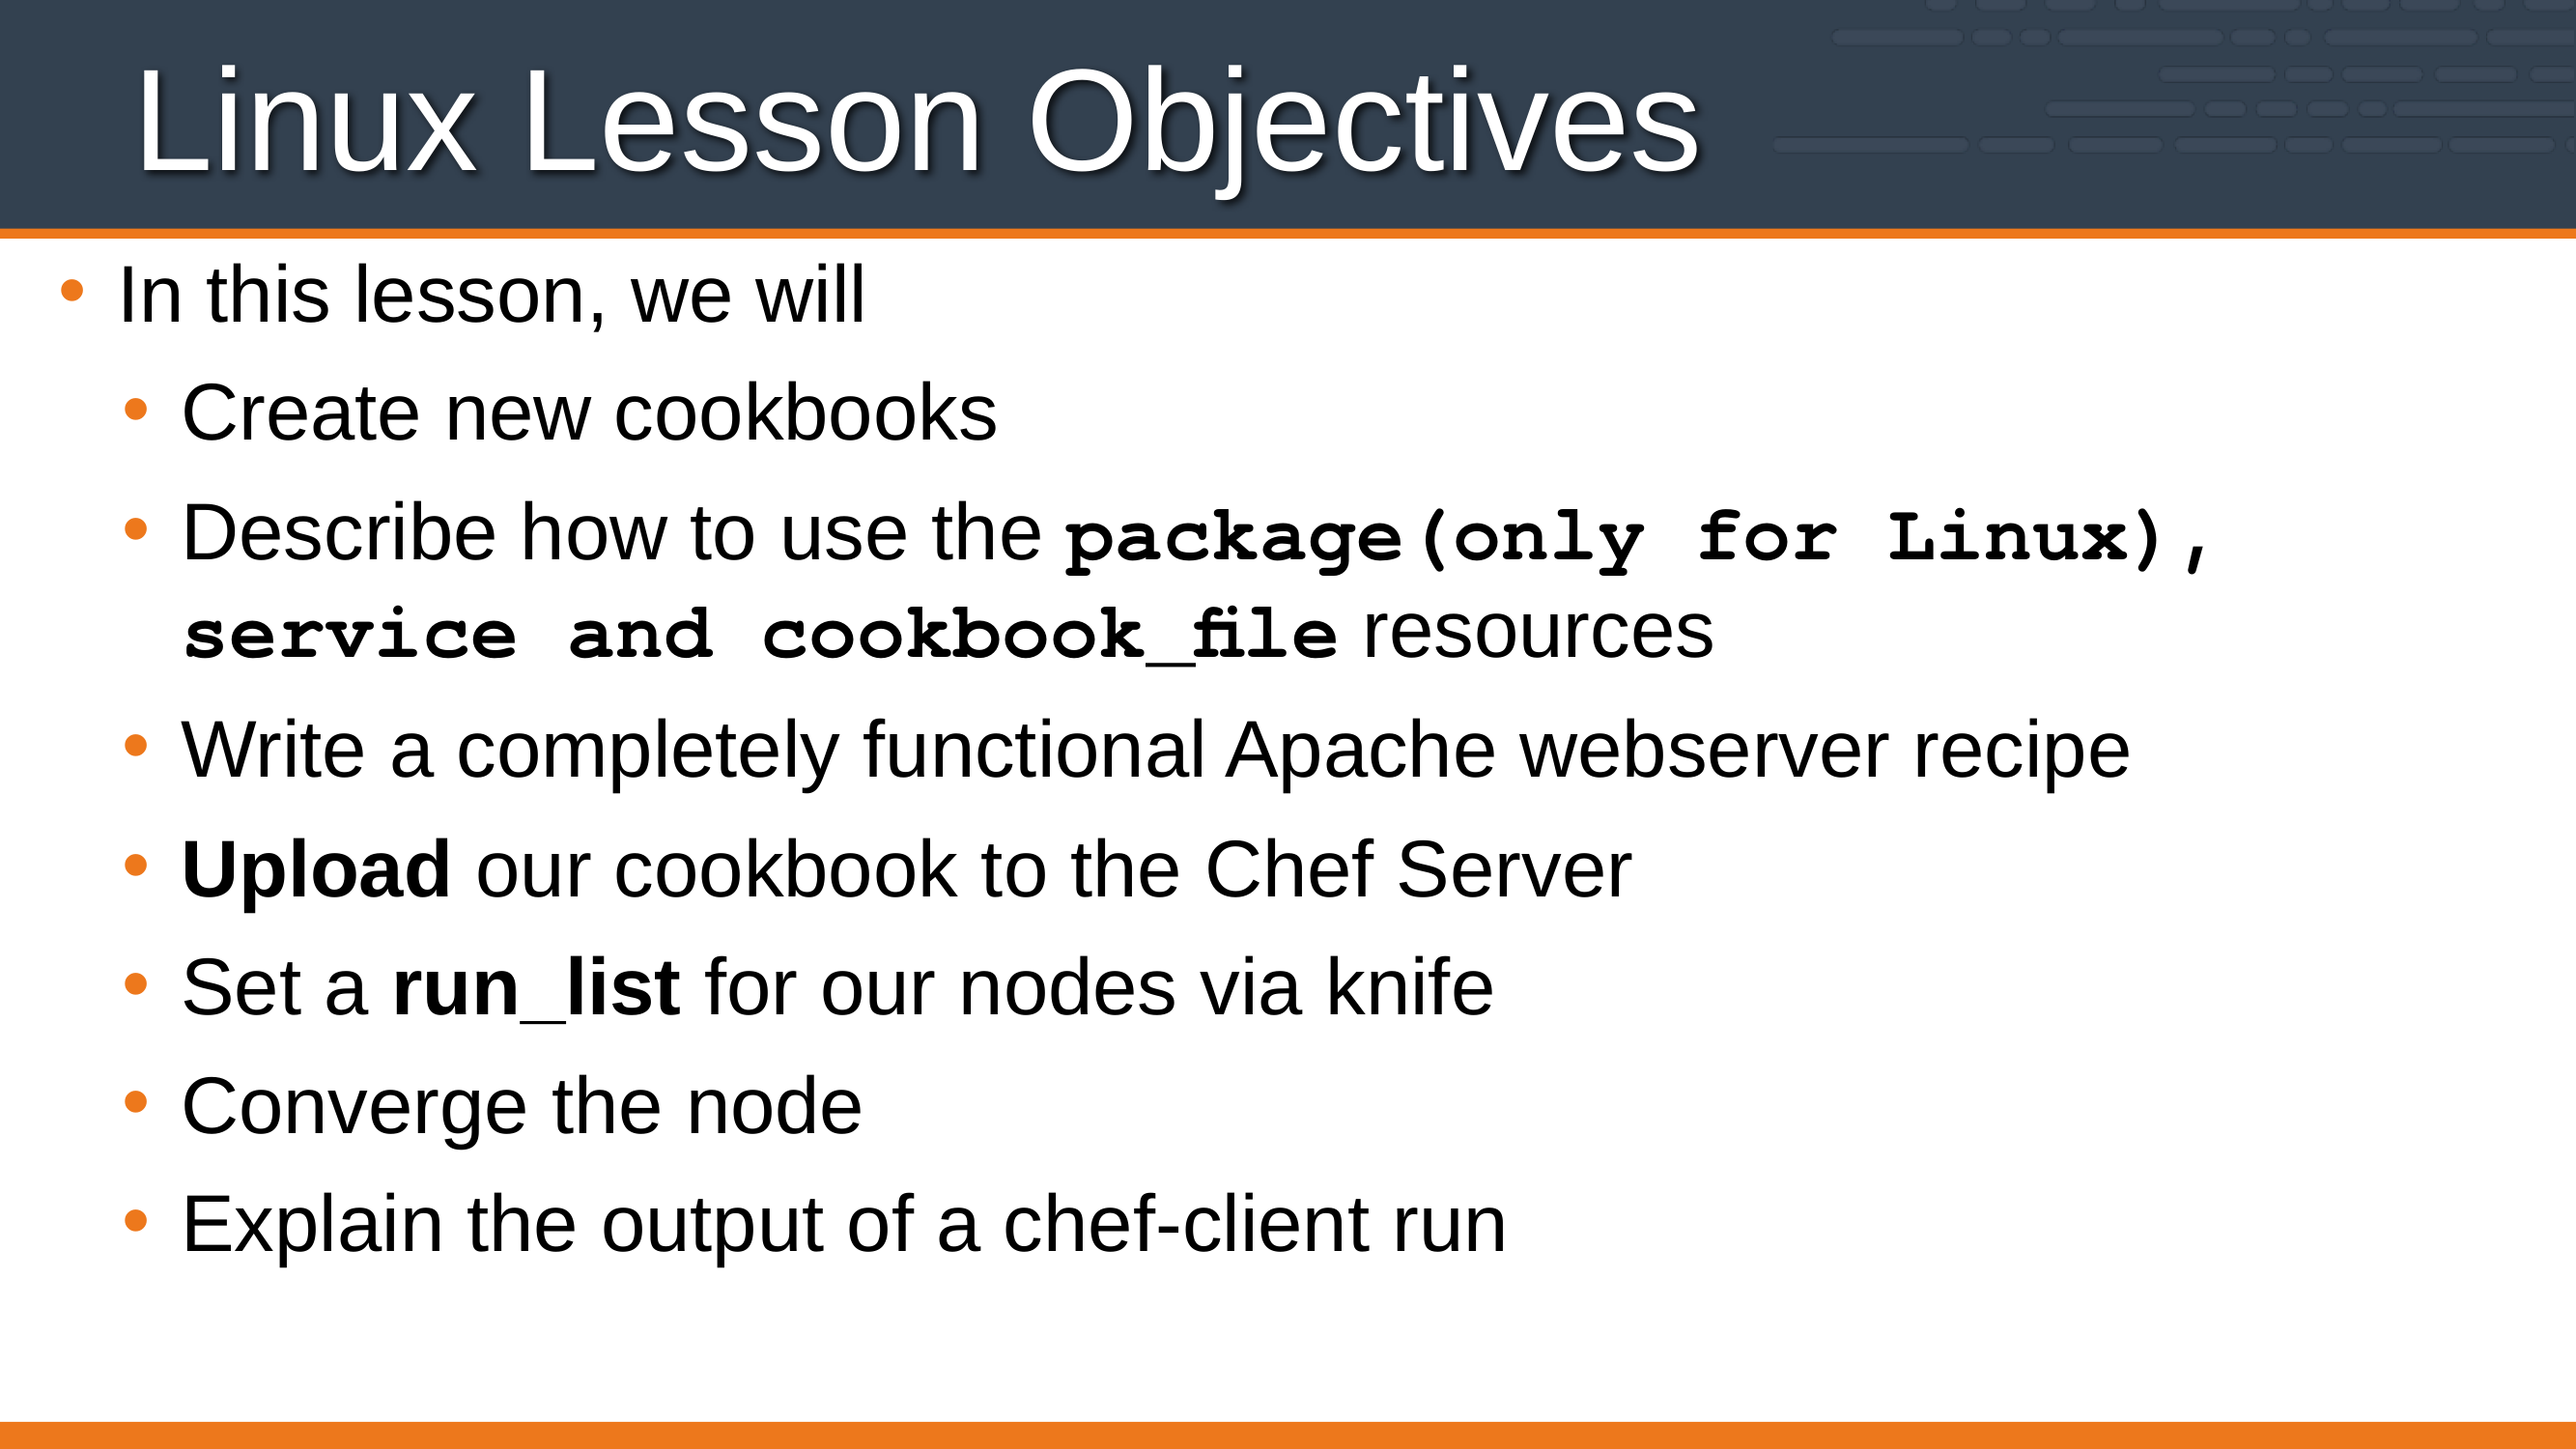

# Linux Lesson Objectives
In this lesson, we will
Create new cookbooks
Describe how to use the package(only for Linux), service and cookbook_file resources
Write a completely functional Apache webserver recipe
Upload our cookbook to the Chef Server
Set a run_list for our nodes via knife
Converge the node
Explain the output of a chef-client run